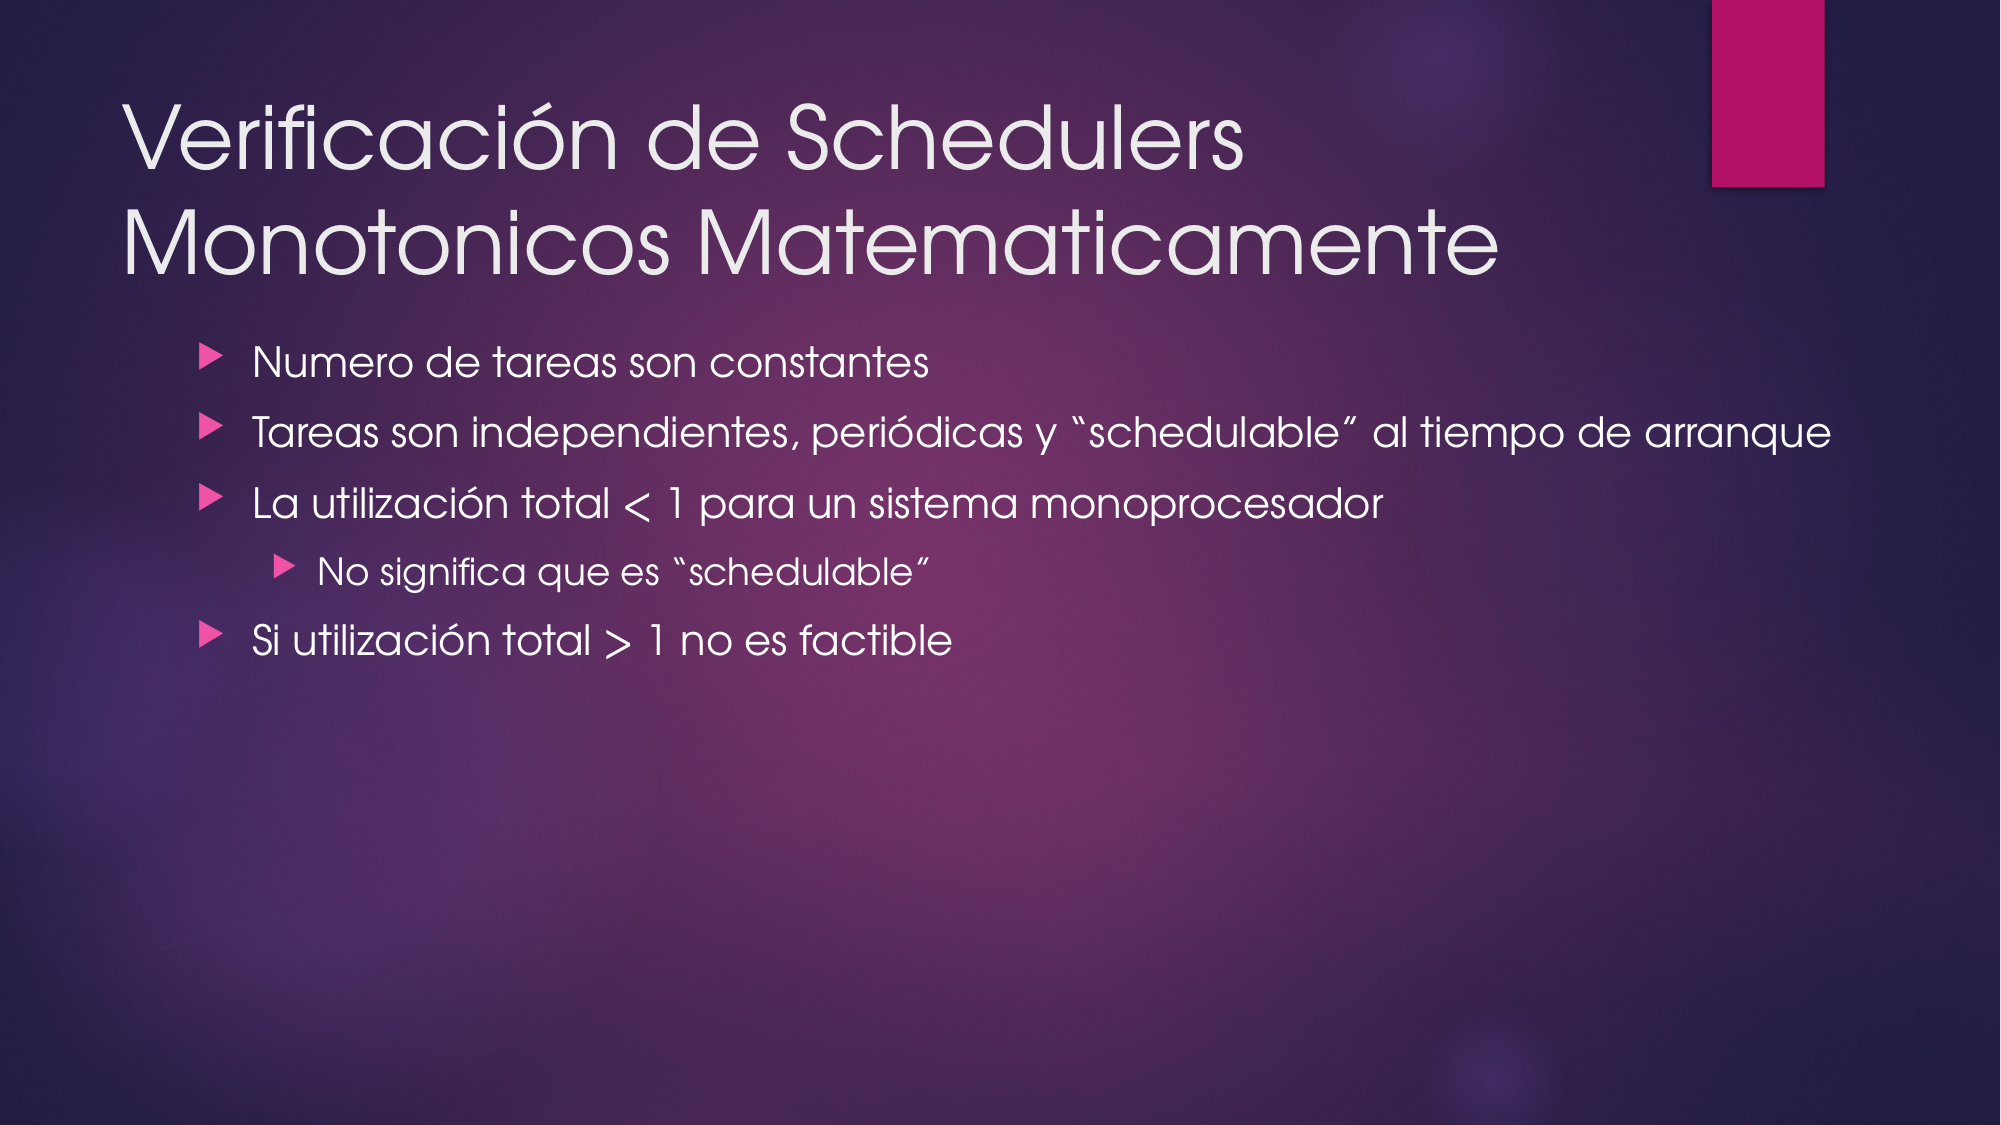

# Verificación de Schedulers Monotonicos Matematicamente
Numero de tareas son constantes
Tareas son independientes, periódicas y “schedulable” al tiempo de arranque
La utilización total < 1 para un sistema monoprocesador
No significa que es “schedulable”
Si utilización total > 1 no es factible